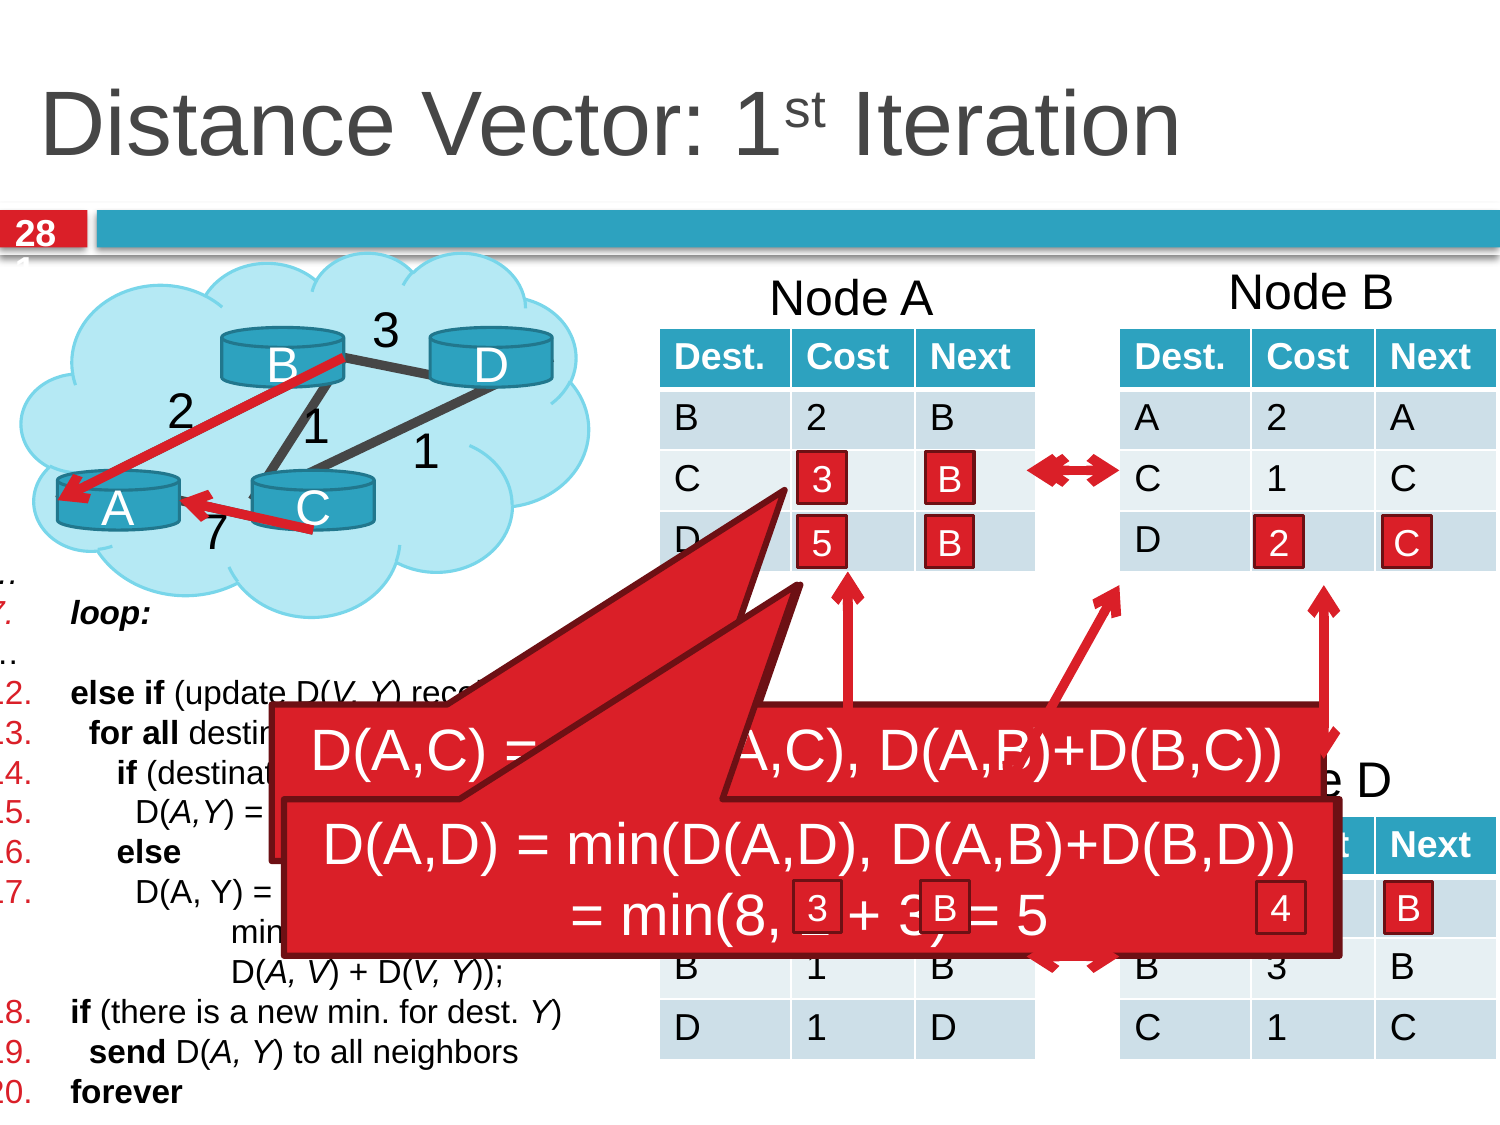

# Distance Vector: 1st Iteration
281

Node B
Node A
3
B
D
| Dest. | Cost | Next |
| --- | --- | --- |
| B | 2 | B |
| C | 7 | C |
| D | ∞ |  |
| Dest. | Cost | Next |
| --- | --- | --- |
| A | 2 | A |
| C | 1 | C |
| D | 3 | D |
2
1
1
3

B

A
C
7
8

5

C

B

2

C

…
 loop:
…
 else if (update D(V, Y) received from V)
   for all destinations Y do
      if (destination Y through V)
        D(A,Y) = D(A,V) + D(V, Y);
      else
        D(A, Y) =
	min(D(A, Y),
	D(A, V) + D(V, Y));
 if (there is a new min. for dest. Y)
   send D(A, Y) to all neighbors
 forever

D(A,C) = min(D(A,C), D(A,B)+D(B,C))
= min(7, 2 + 1) = 3
Node D
Node C

D(A,D) = min(D(A,D), D(A,B)+D(B,D))
= min(8, 2 + 3) = 5

D(A,D) = min(D(A,D), D(A,C)+D(C,D))
= min(∞, 7 + 1) = 8
| Dest. | Cost | Next |
| --- | --- | --- |
| A | 7 | A |
| B | 1 | B |
| D | 1 | D |
| Dest. | Cost | Next |
| --- | --- | --- |
| A | ∞ |  |
| B | 3 | B |
| C | 1 | C |
3

B

4

B